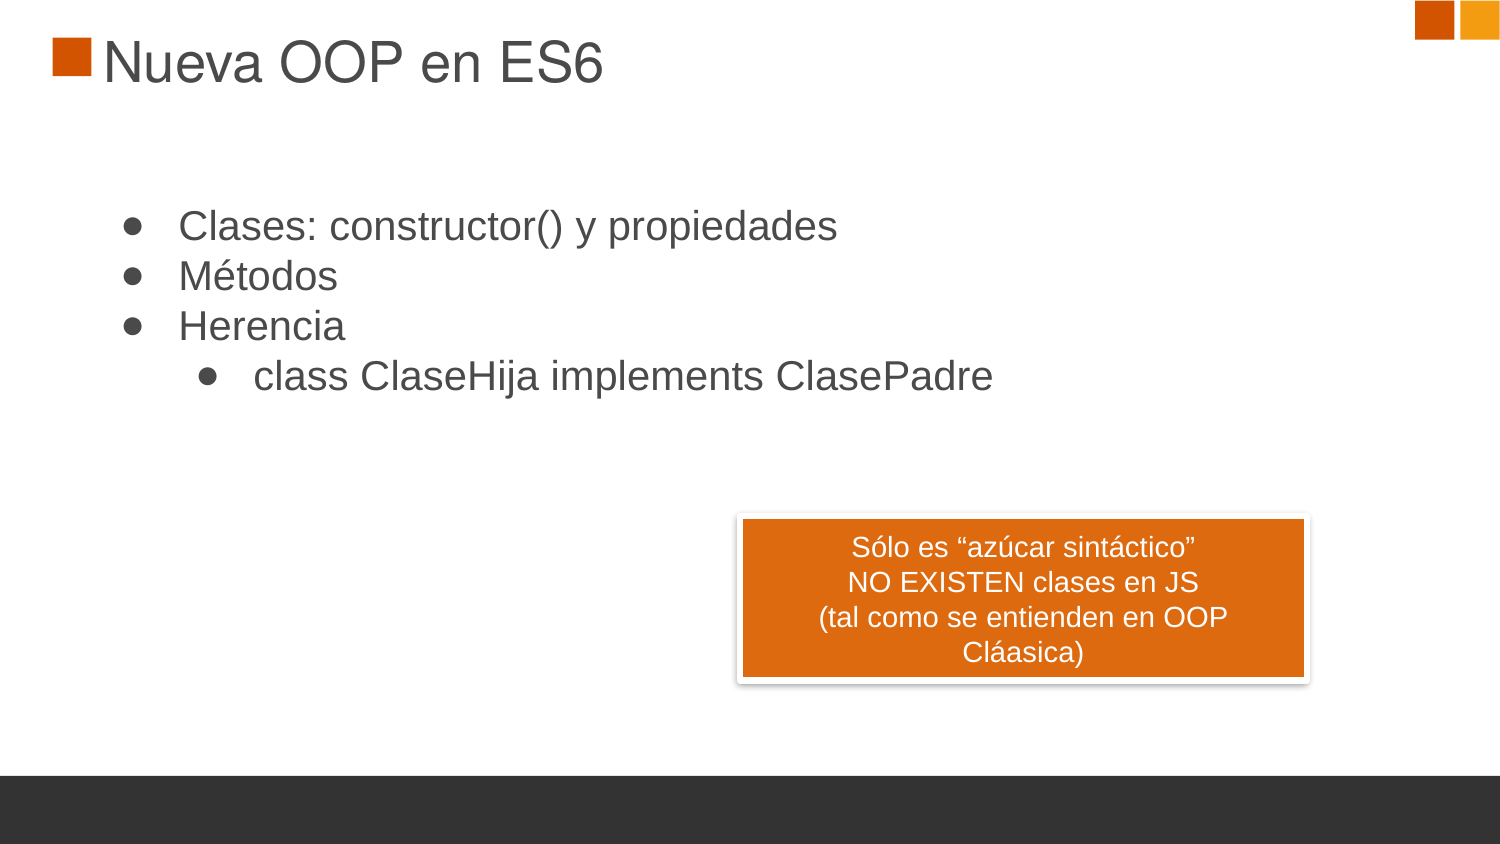

# Nueva OOP en ES6
Clases: constructor() y propiedades
Métodos
Herencia
class ClaseHija implements ClasePadre
Sólo es “azúcar sintáctico”
NO EXISTEN clases en JS
(tal como se entienden en OOP Cláasica)